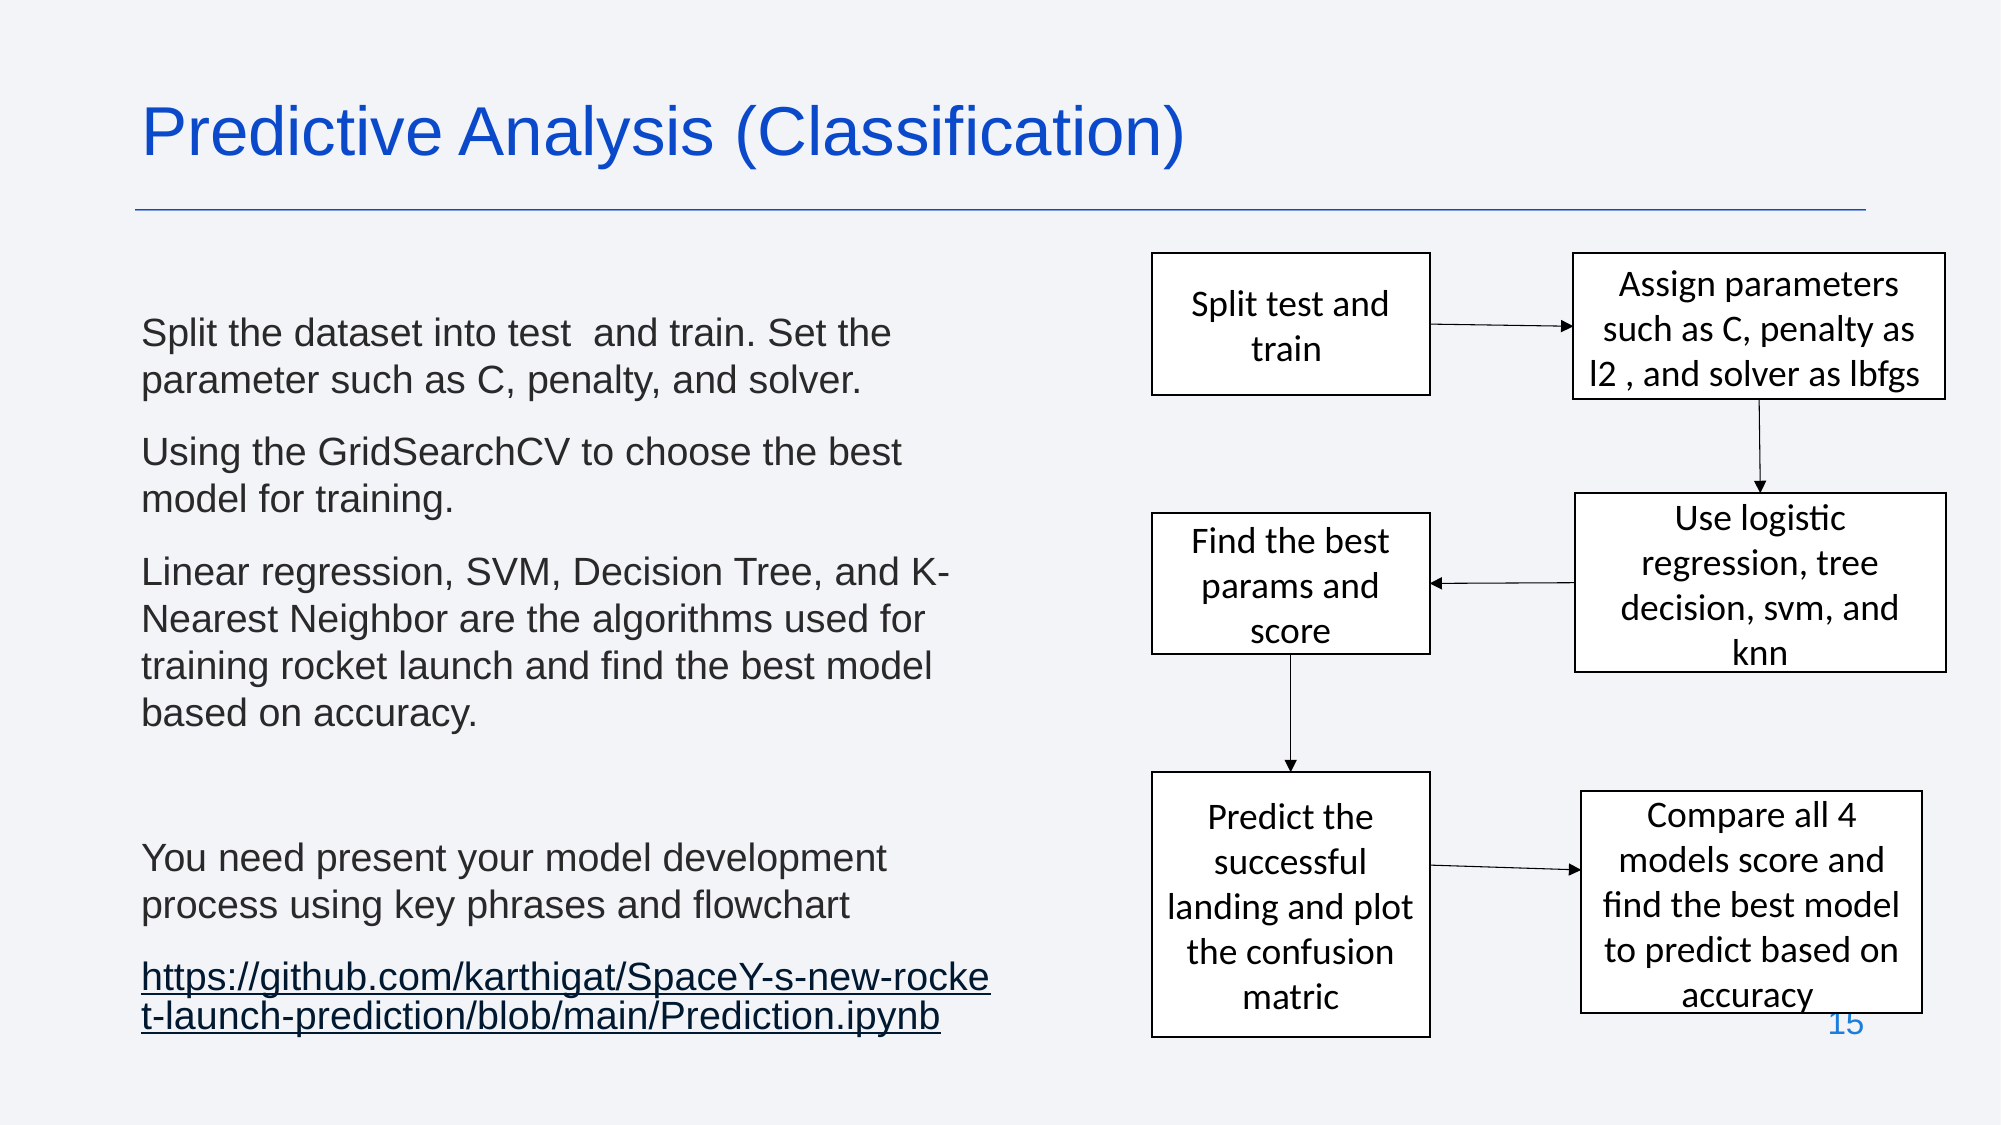

Predictive Analysis (Classification)
Split test and train
Assign parameters such as C, penalty as l2 , and solver as lbfgs
Split the dataset into test  and train. Set the parameter such as C, penalty, and solver.
Using the GridSearchCV to choose the best model for training.
Linear regression, SVM, Decision Tree, and K-Nearest Neighbor are the algorithms used for training rocket launch and find the best model based on accuracy.

You need present your model development process using key phrases and flowchart
https://github.com/karthigat/SpaceY-s-new-rocket-launch-prediction/blob/main/Prediction.ipynb
Use logistic regression, tree decision, svm, and knn
Find the best params and score
Predict the successful landing and plot the confusion matric
Compare all 4 models score and find the best model to predict based on accuracy
15